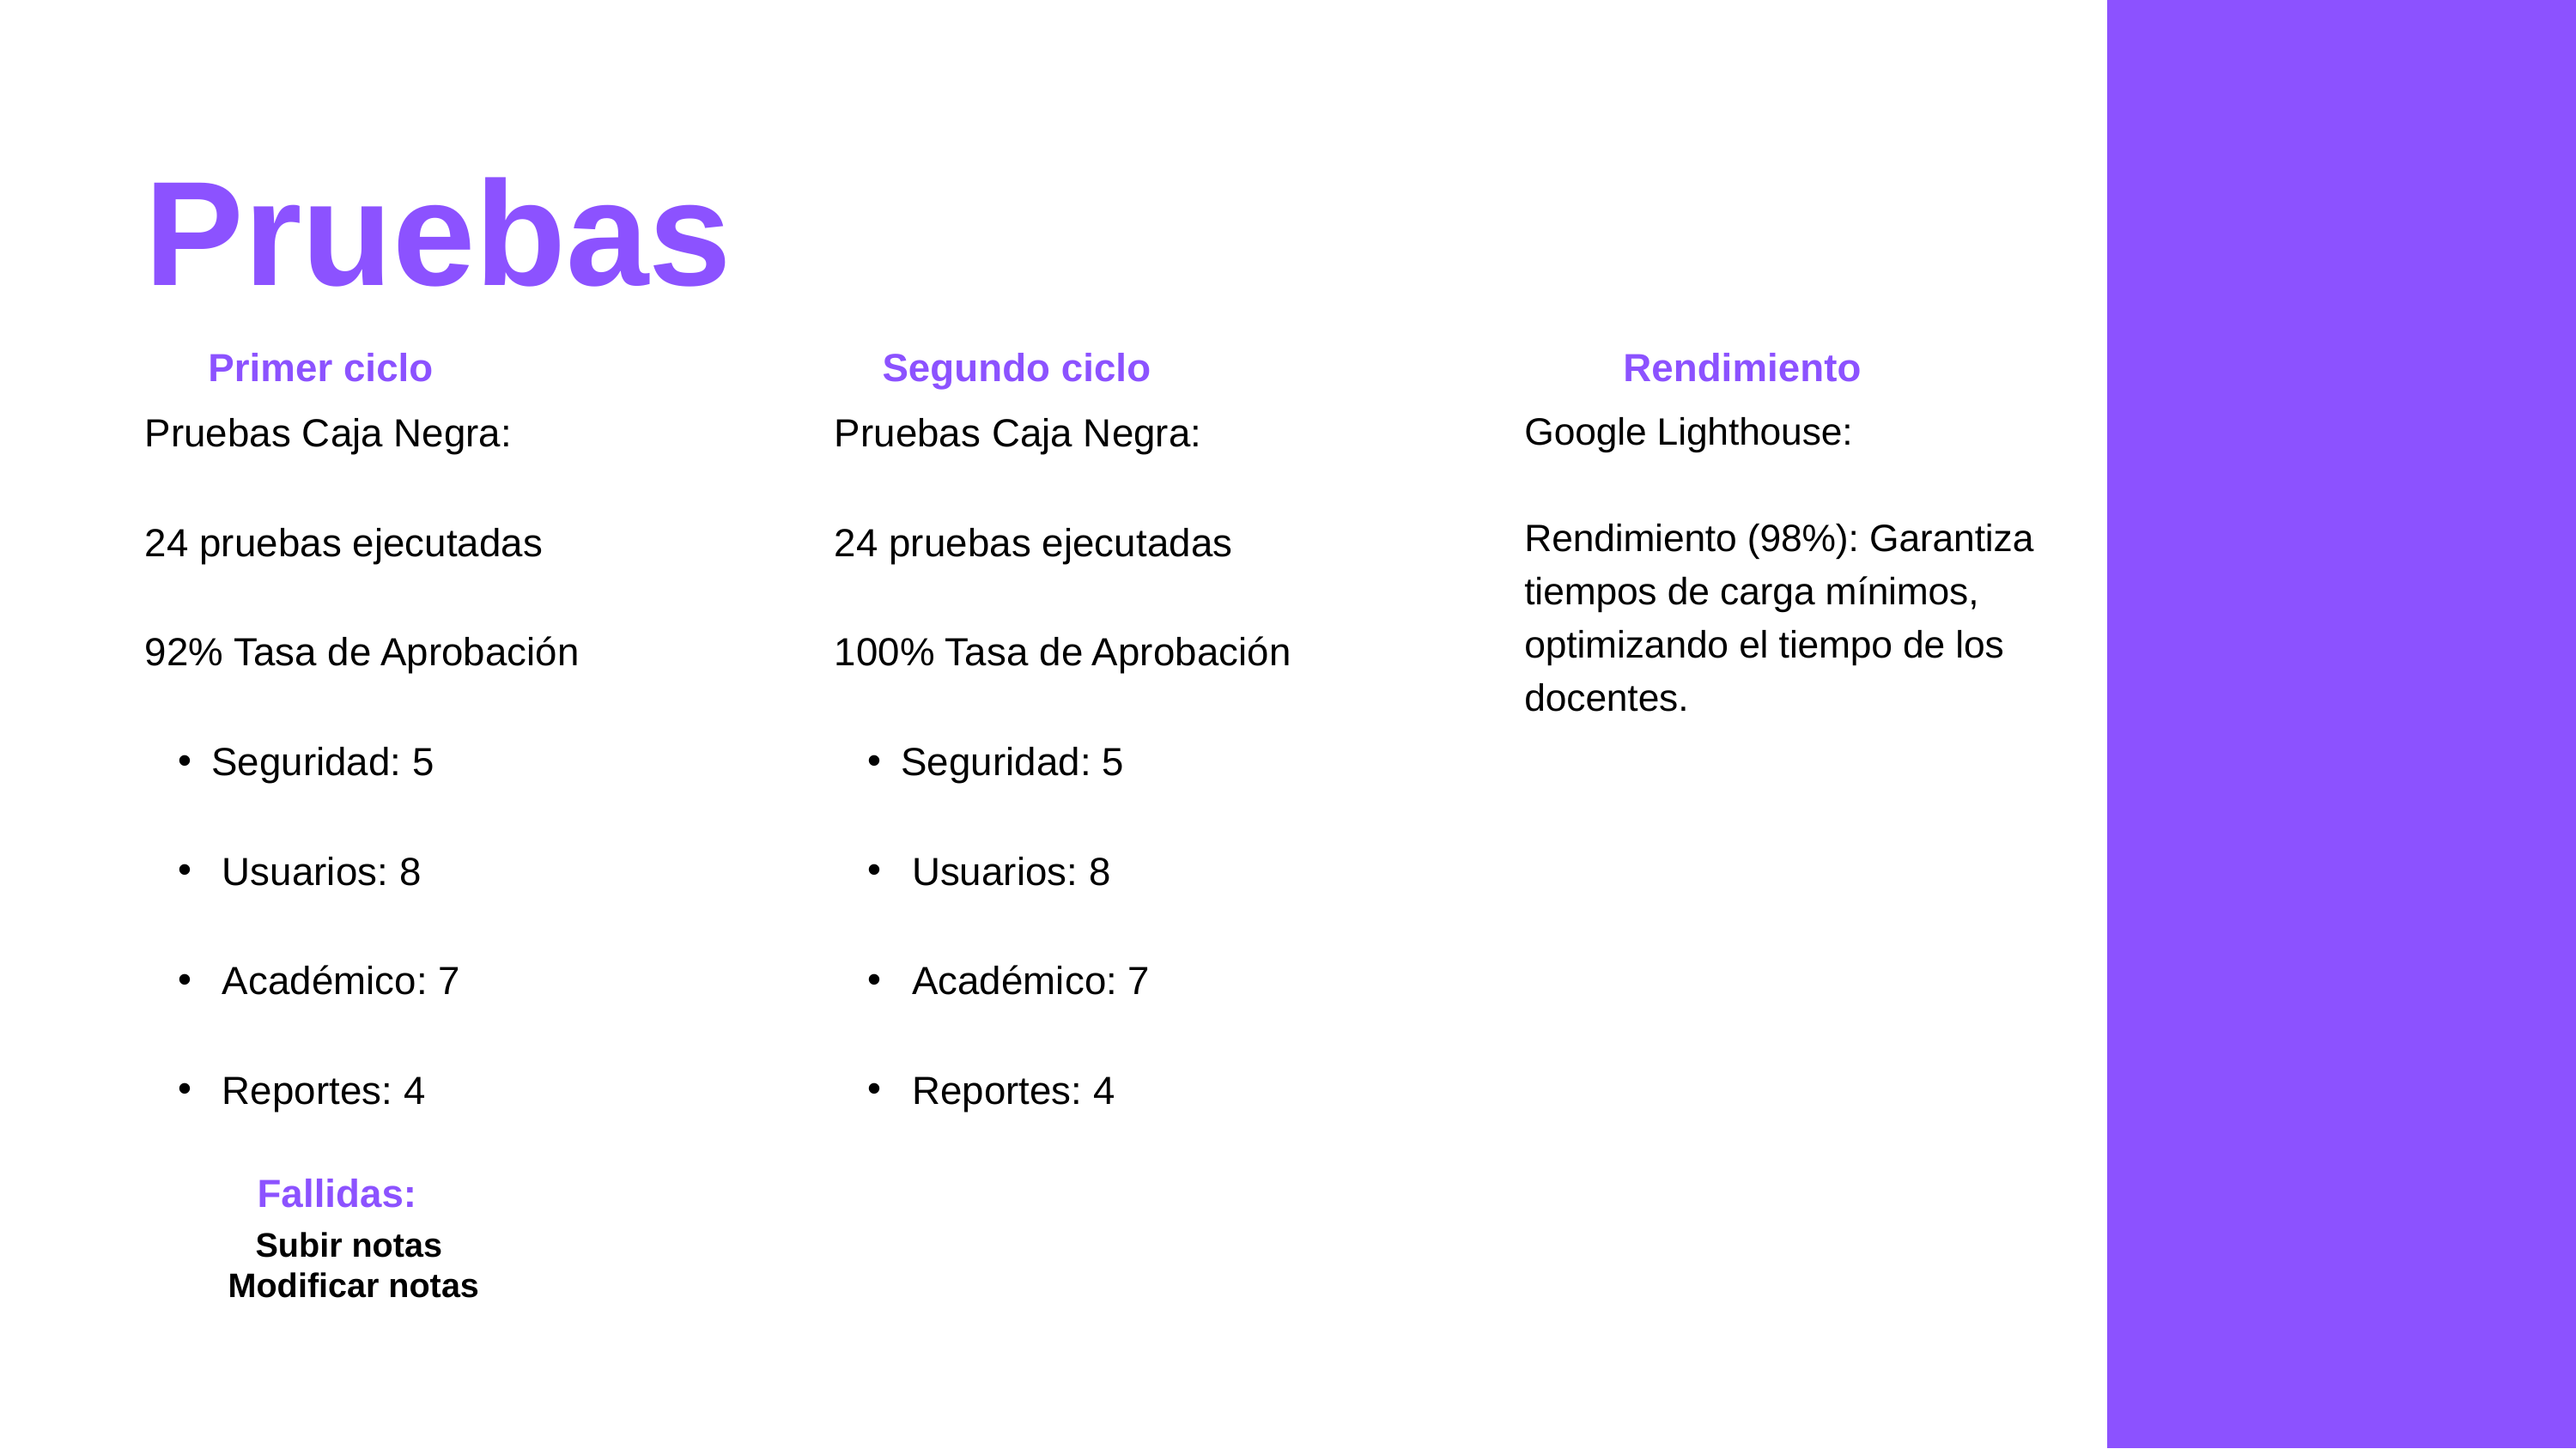

Pruebas
Primer ciclo
Segundo ciclo
Rendimiento
Pruebas Caja Negra:

24 pruebas ejecutadas

92% Tasa de Aprobación

Seguridad: 5

 Usuarios: 8

 Académico: 7

 Reportes: 4

Pruebas Caja Negra:

24 pruebas ejecutadas

100% Tasa de Aprobación

Seguridad: 5

 Usuarios: 8

 Académico: 7

 Reportes: 4

Google Lighthouse:

Rendimiento (98%): Garantiza tiempos de carga mínimos, optimizando el tiempo de los docentes.

Fallidas:
Subir notas
 Modificar notas